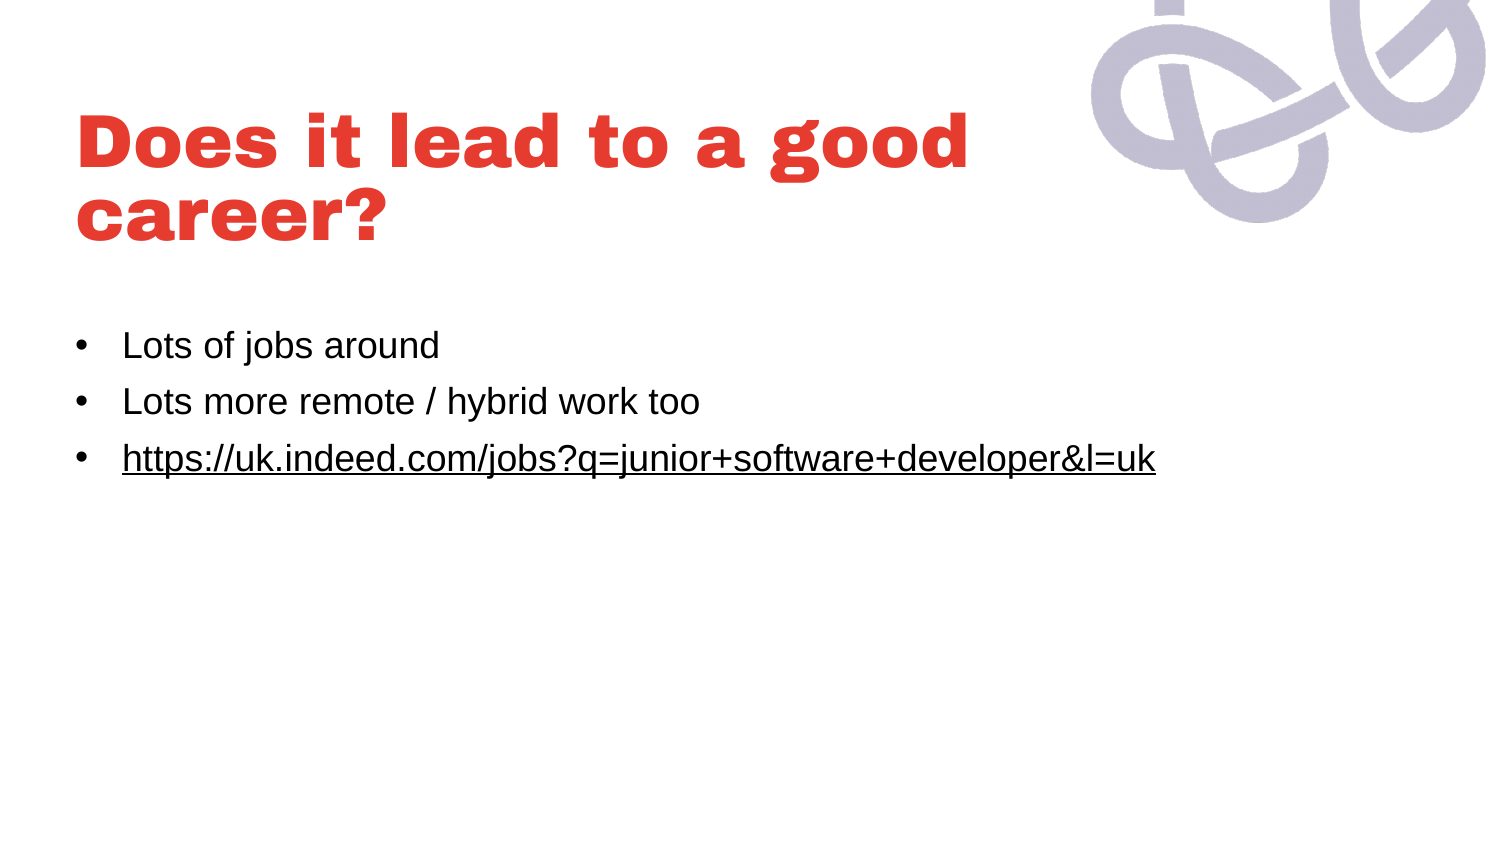

# Does it lead to a good career?
Lots of jobs around
Lots more remote / hybrid work too
https://uk.indeed.com/jobs?q=junior+software+developer&l=uk